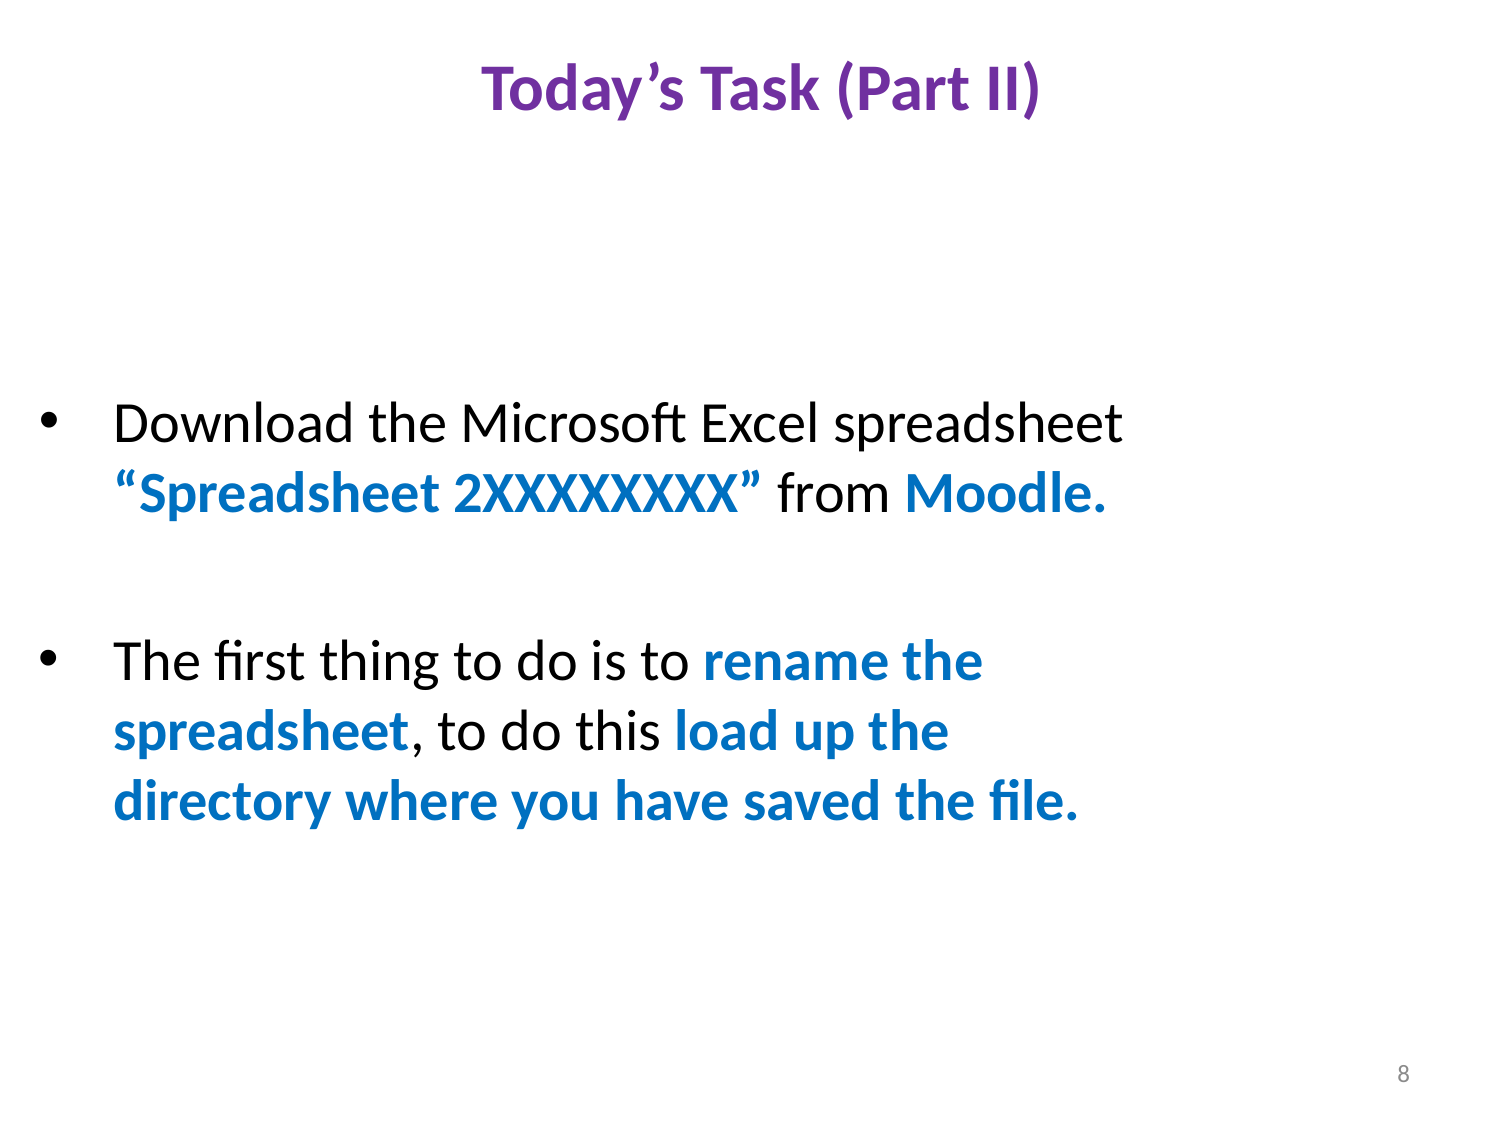

# Today’s Task (Part II)
Download the Microsoft Excel spreadsheet “Spreadsheet 2XXXXXXXX” from Moodle.

The first thing to do is to rename the spreadsheet, to do this load up the directory where you have saved the file.
8